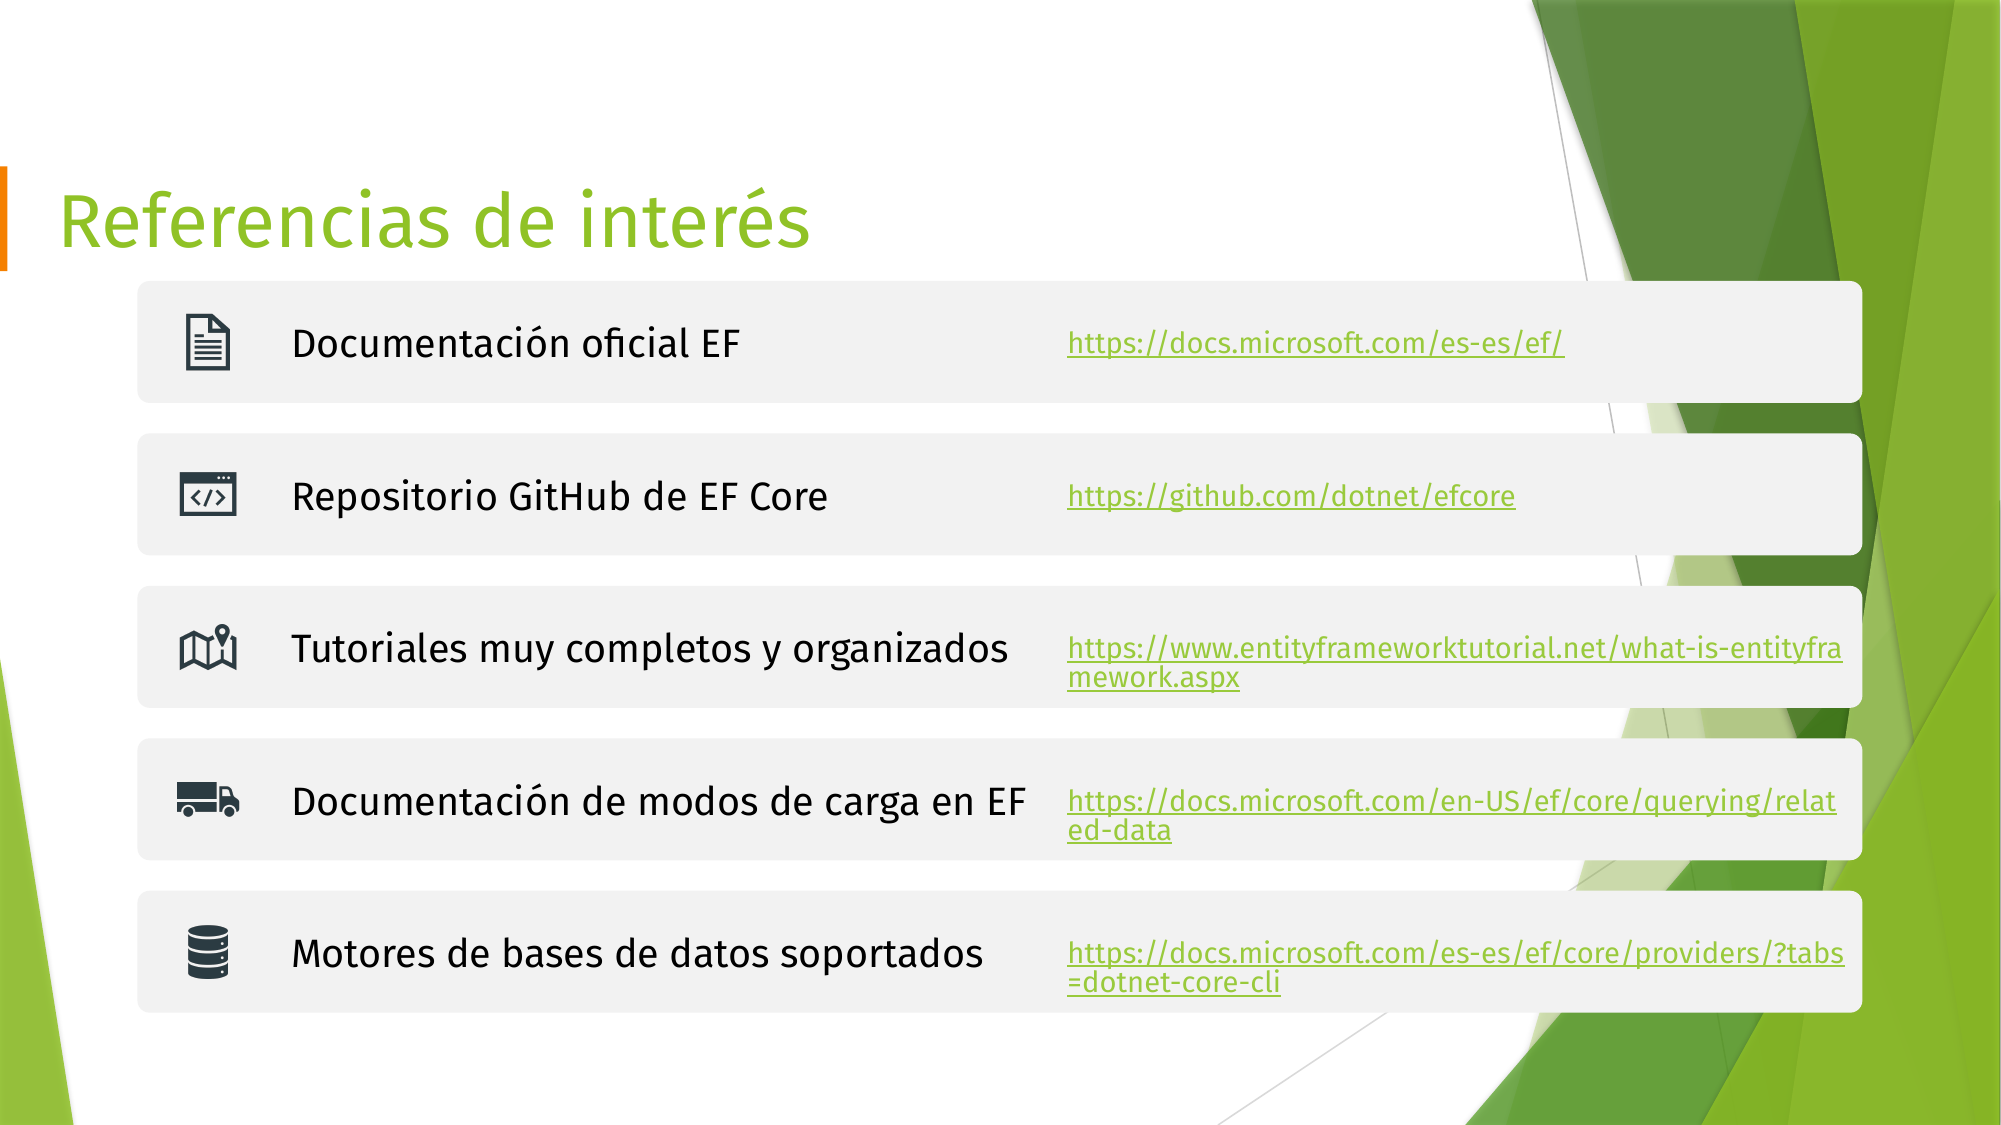

# Referencias de interés
Documentación oficial EF
https://docs.microsoft.com/es-es/ef/
Repositorio GitHub de EF Core
https://github.com/dotnet/efcore
Tutoriales muy completos y organizados
https://www.entityframeworktutorial.net/what-is-entityframework.aspx
Documentación de modos de carga en EF
https://docs.microsoft.com/en-US/ef/core/querying/related-data
Motores de bases de datos soportados
https://docs.microsoft.com/es-es/ef/core/providers/?tabs=dotnet-core-cli